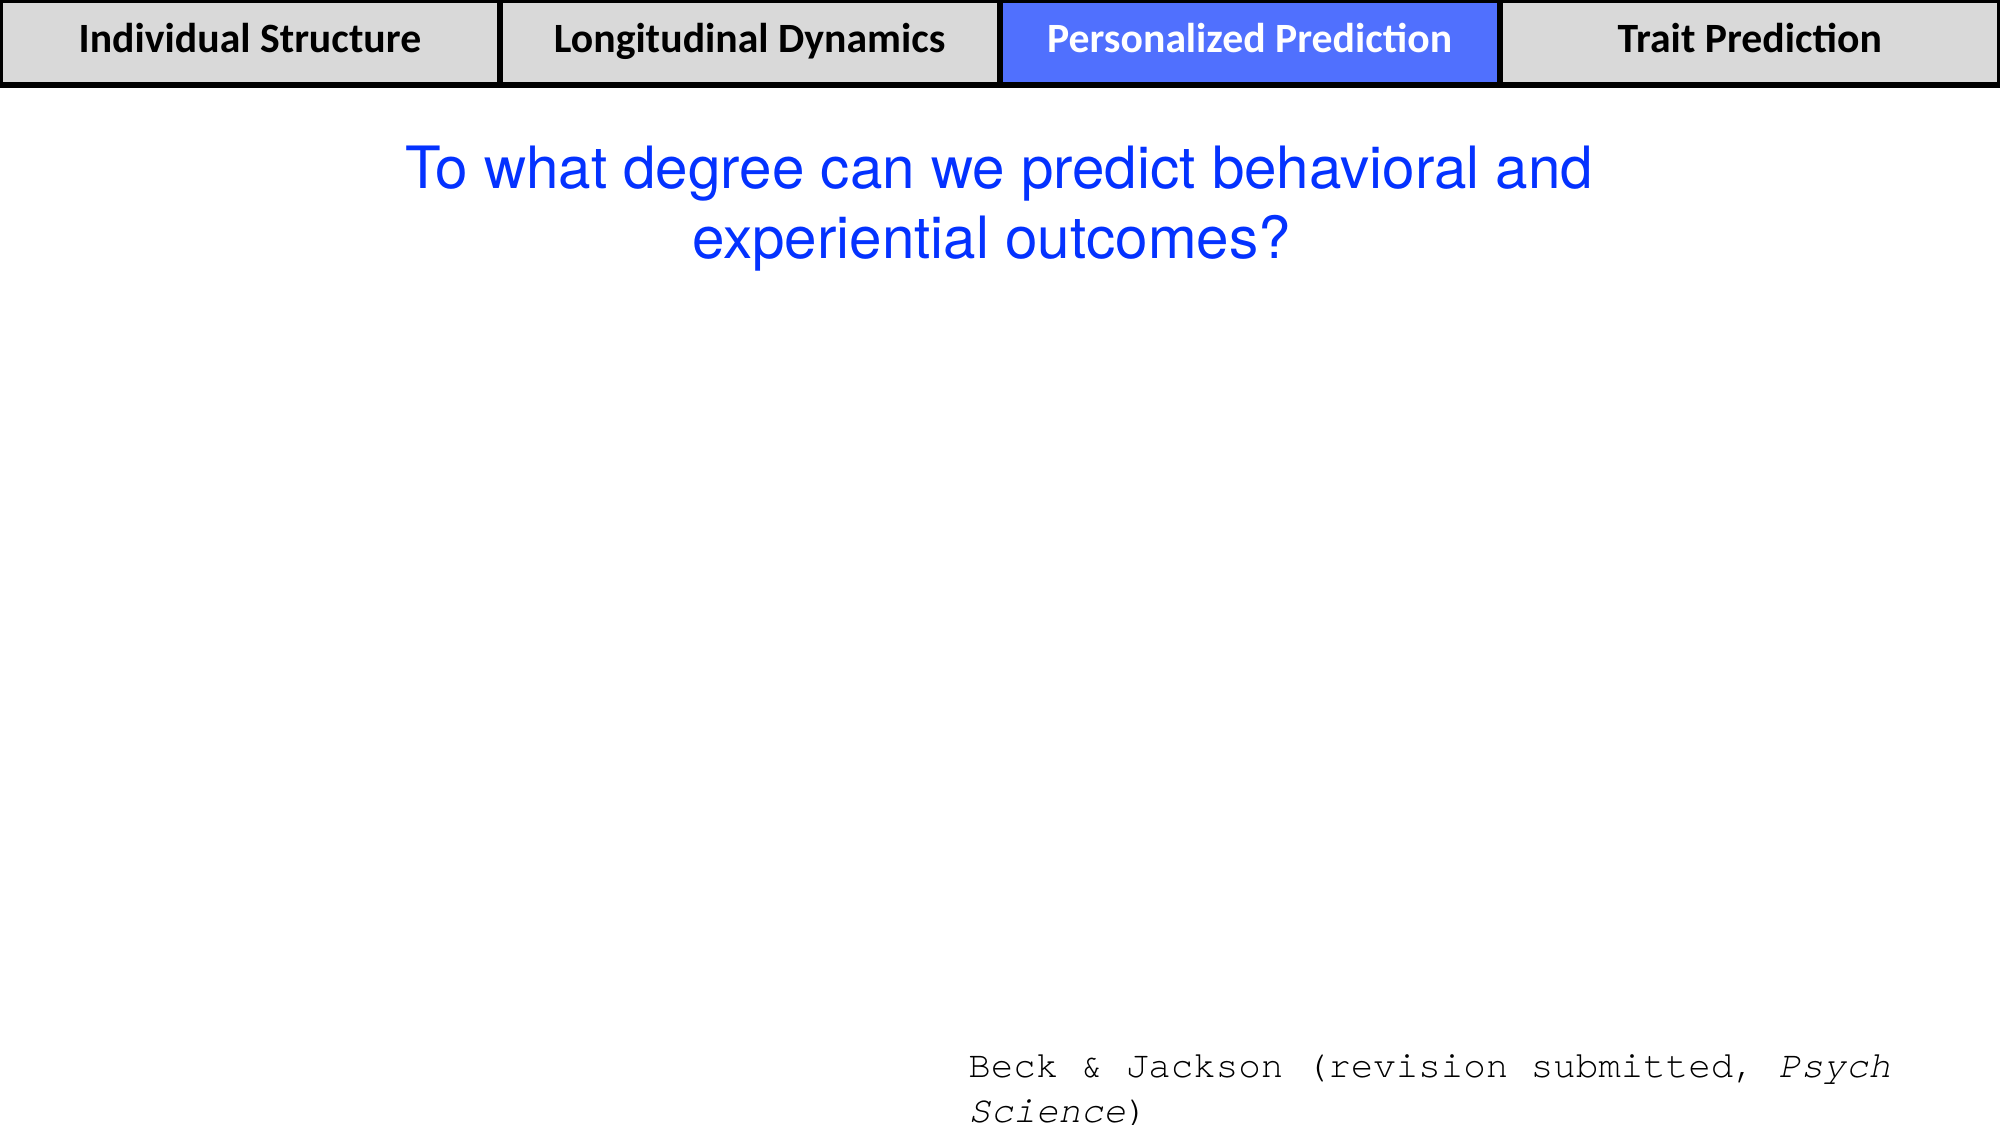

| Individual Structure | Longitudinal Dynamics | Personalized Prediction | Trait Prediction |
| --- | --- | --- | --- |
To what degree can we predict behavioral and experiential outcomes?
Beck & Jackson (revision submitted, Psych Science)